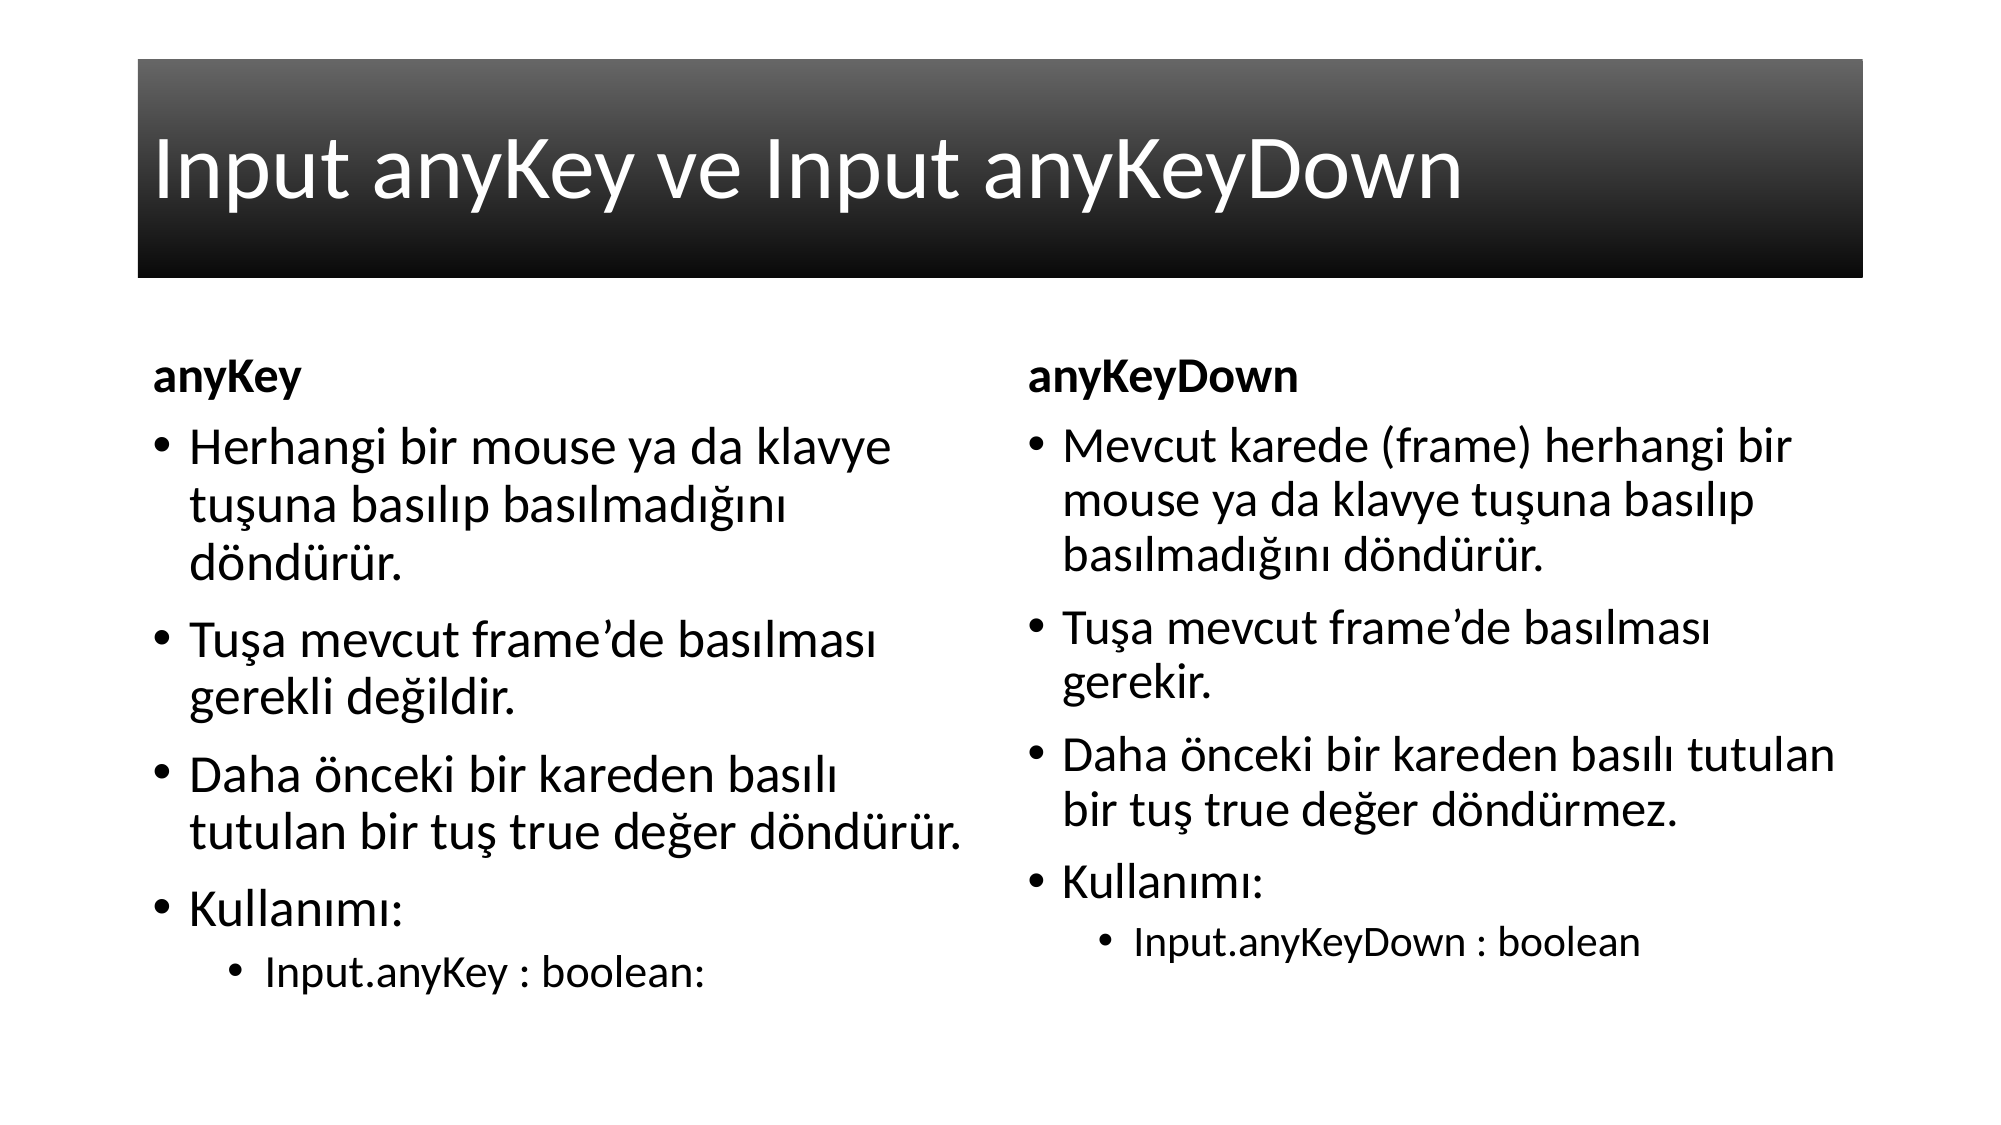

# Input anyKey ve Input anyKeyDown
anyKey
anyKeyDown
Herhangi bir mouse ya da klavye tuşuna basılıp basılmadığını döndürür.
Tuşa mevcut frame’de basılması gerekli değildir.
Daha önceki bir kareden basılı tutulan bir tuş true değer döndürür.
Kullanımı:
Input.anyKey : boolean:
Mevcut karede (frame) herhangi bir mouse ya da klavye tuşuna basılıp basılmadığını döndürür.
Tuşa mevcut frame’de basılması gerekir.
Daha önceki bir kareden basılı tutulan bir tuş true değer döndürmez.
Kullanımı:
Input.anyKeyDown : boolean